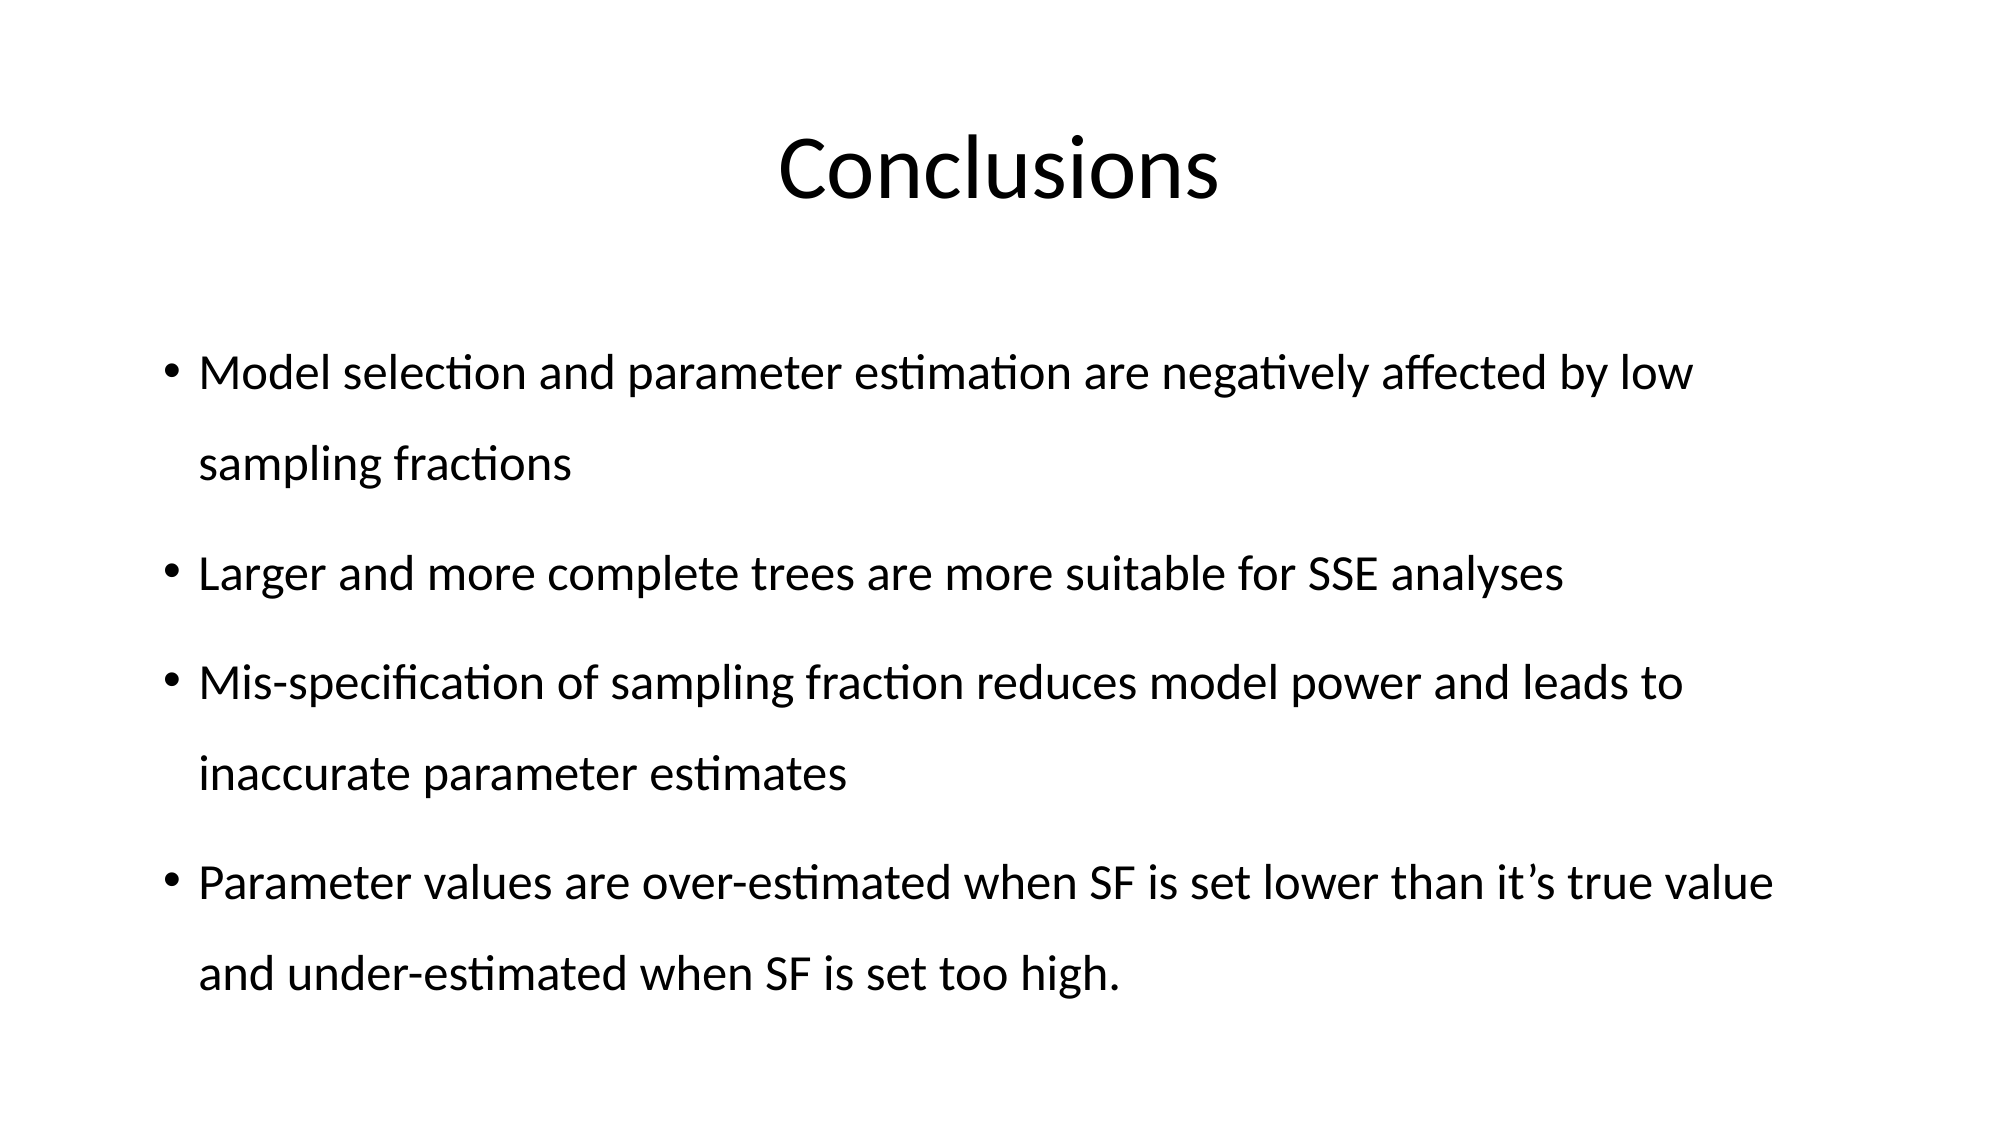

# Conclusions
Model selection and parameter estimation are negatively affected by low sampling fractions
Larger and more complete trees are more suitable for SSE analyses
Mis-specification of sampling fraction reduces model power and leads to inaccurate parameter estimates
Parameter values are over-estimated when SF is set lower than it’s true value and under-estimated when SF is set too high.